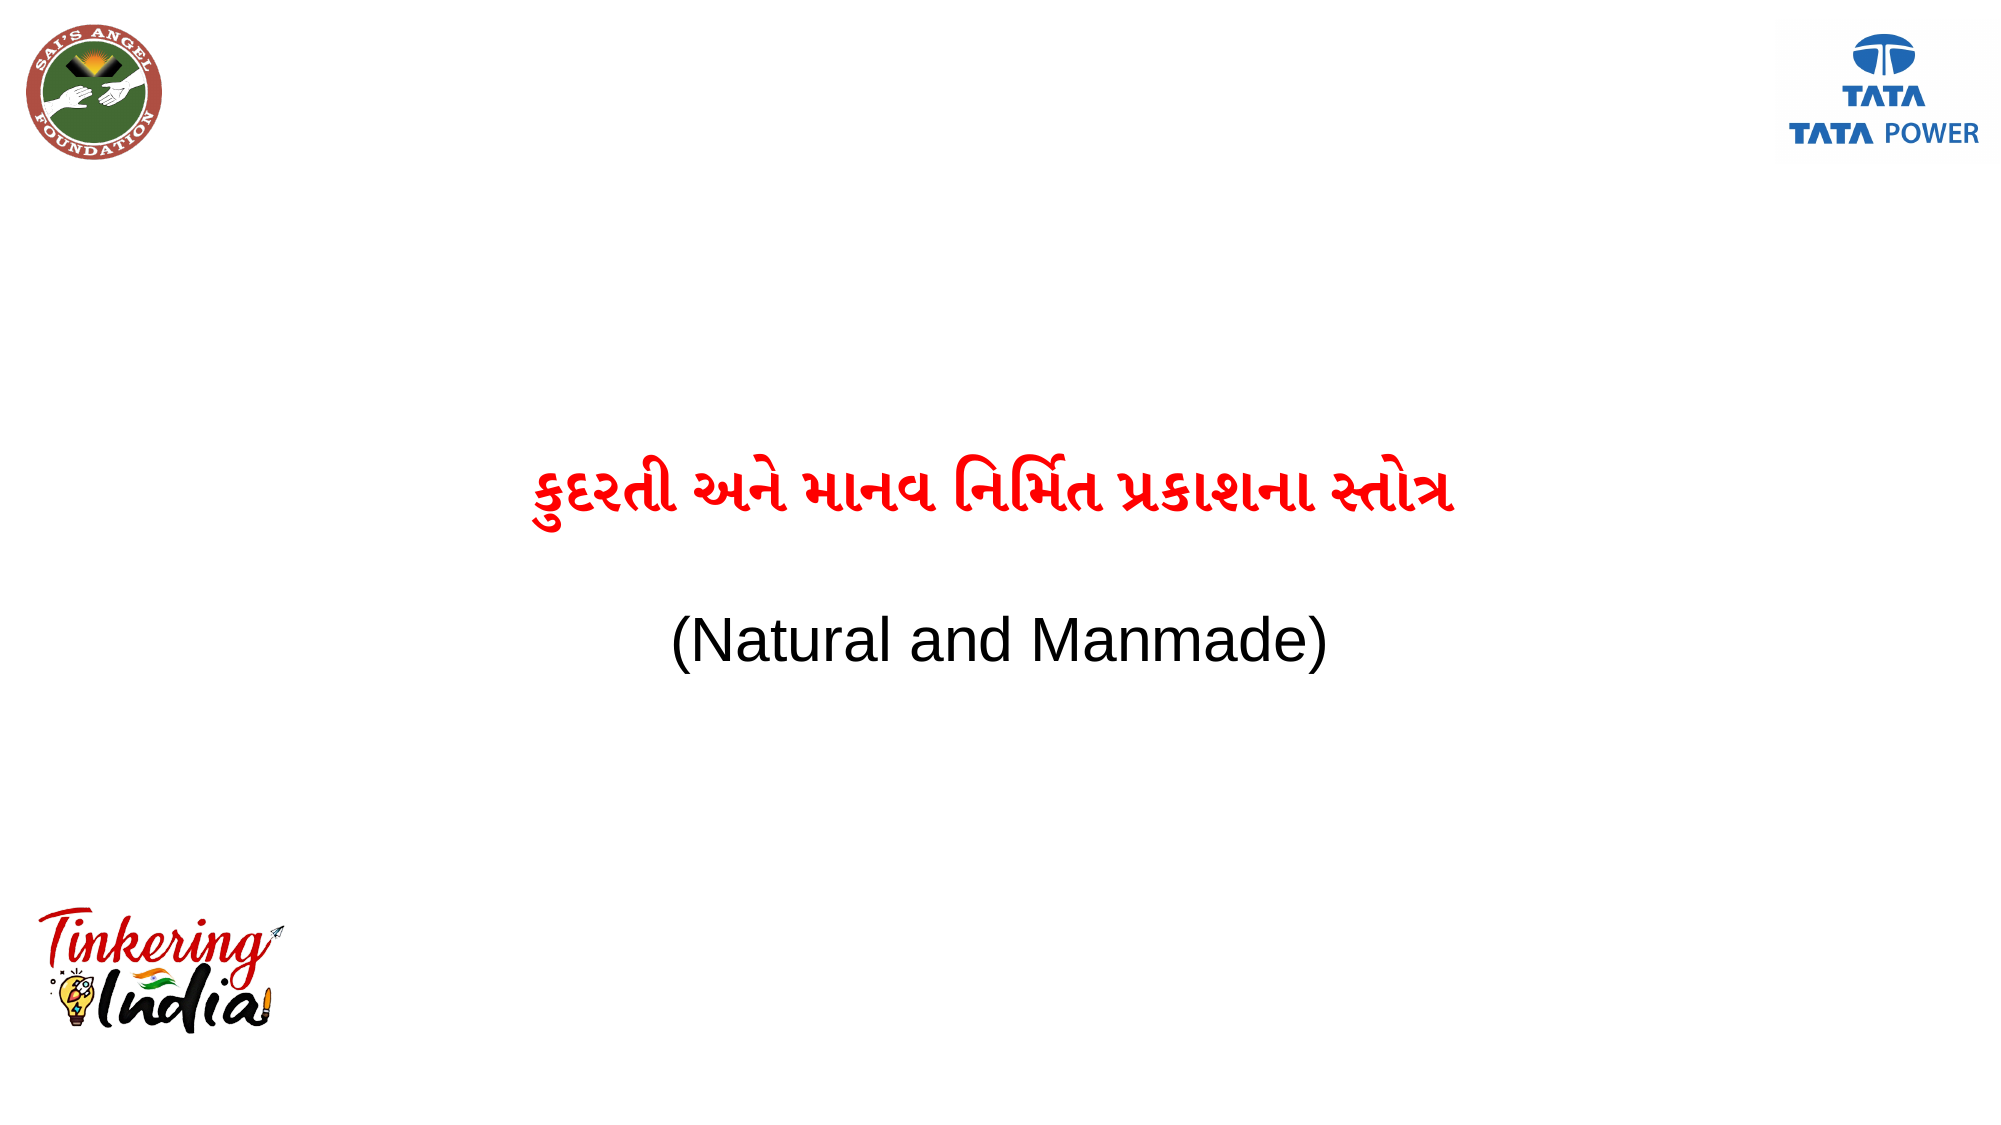

કુદરતી અને માનવ નિર્મિત પ્રકાશના સ્તોત્ર
(Natural and Manmade)